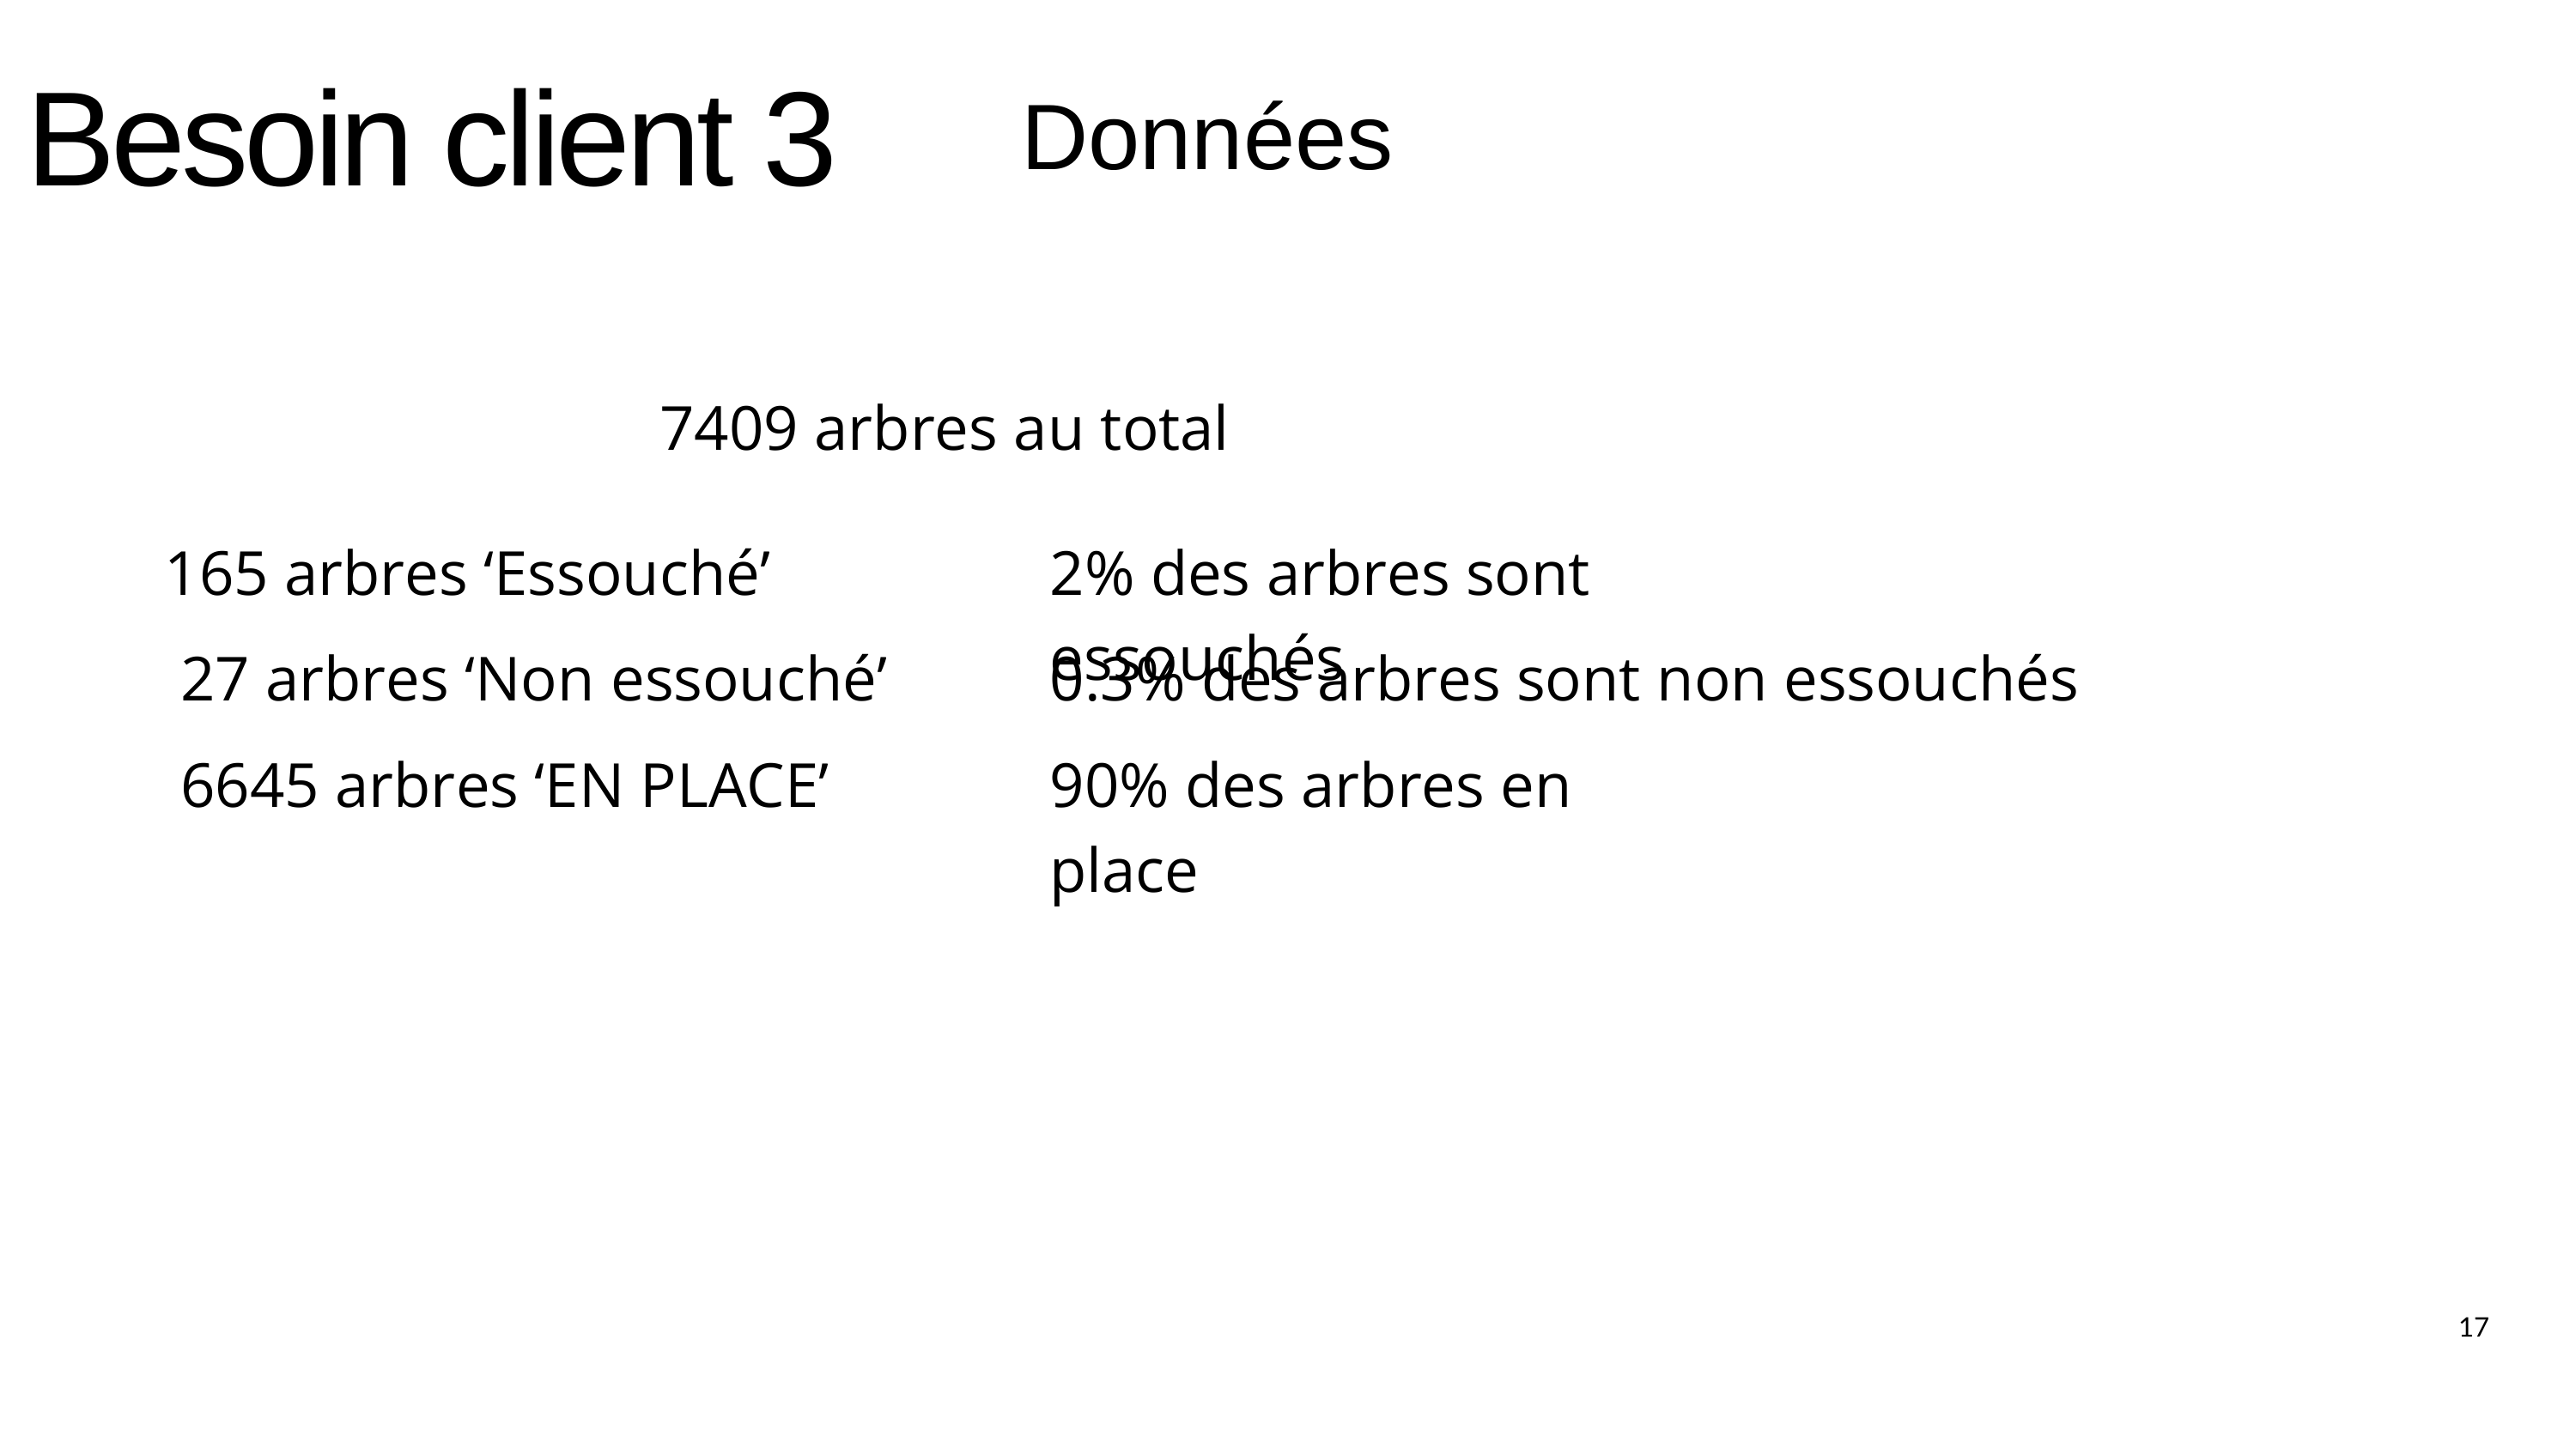

Besoin client 3
Données
7409 arbres au total
165 arbres ‘Essouché’
2% des arbres sont essouchés
 27 arbres ‘Non essouché’
0.3% des arbres sont non essouchés
 6645 arbres ‘EN PLACE’
90% des arbres en place

17